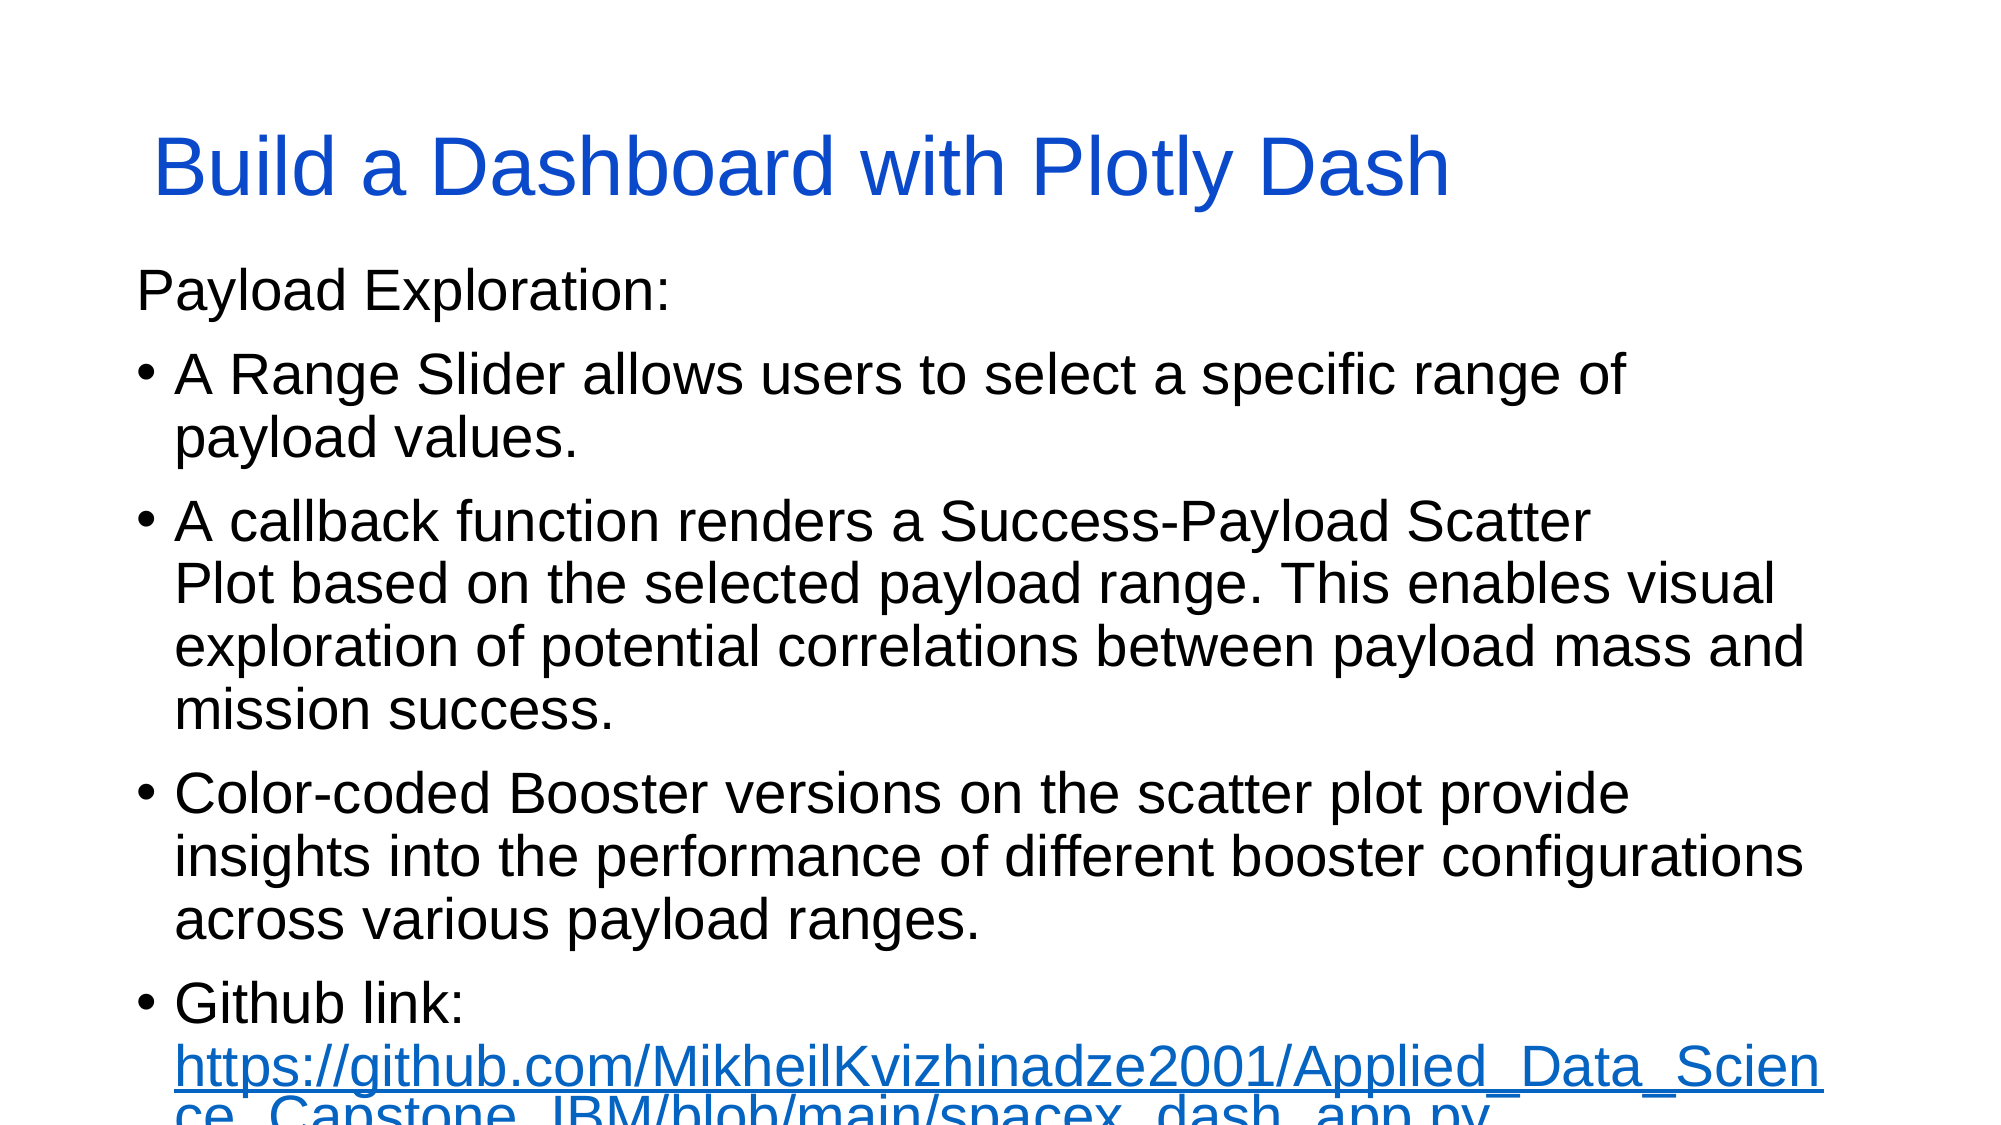

# Build a Dashboard with Plotly Dash
Payload Exploration:
A Range Slider allows users to select a specific range of payload values.
A callback function renders a Success-Payload Scatter Plot based on the selected payload range. This enables visual exploration of potential correlations between payload mass and mission success.
Color-coded Booster versions on the scatter plot provide insights into the performance of different booster configurations across various payload ranges.
Github link: https://github.com/MikheilKvizhinadze2001/Applied_Data_Science_Capstone_IBM/blob/main/spacex_dash_app.py